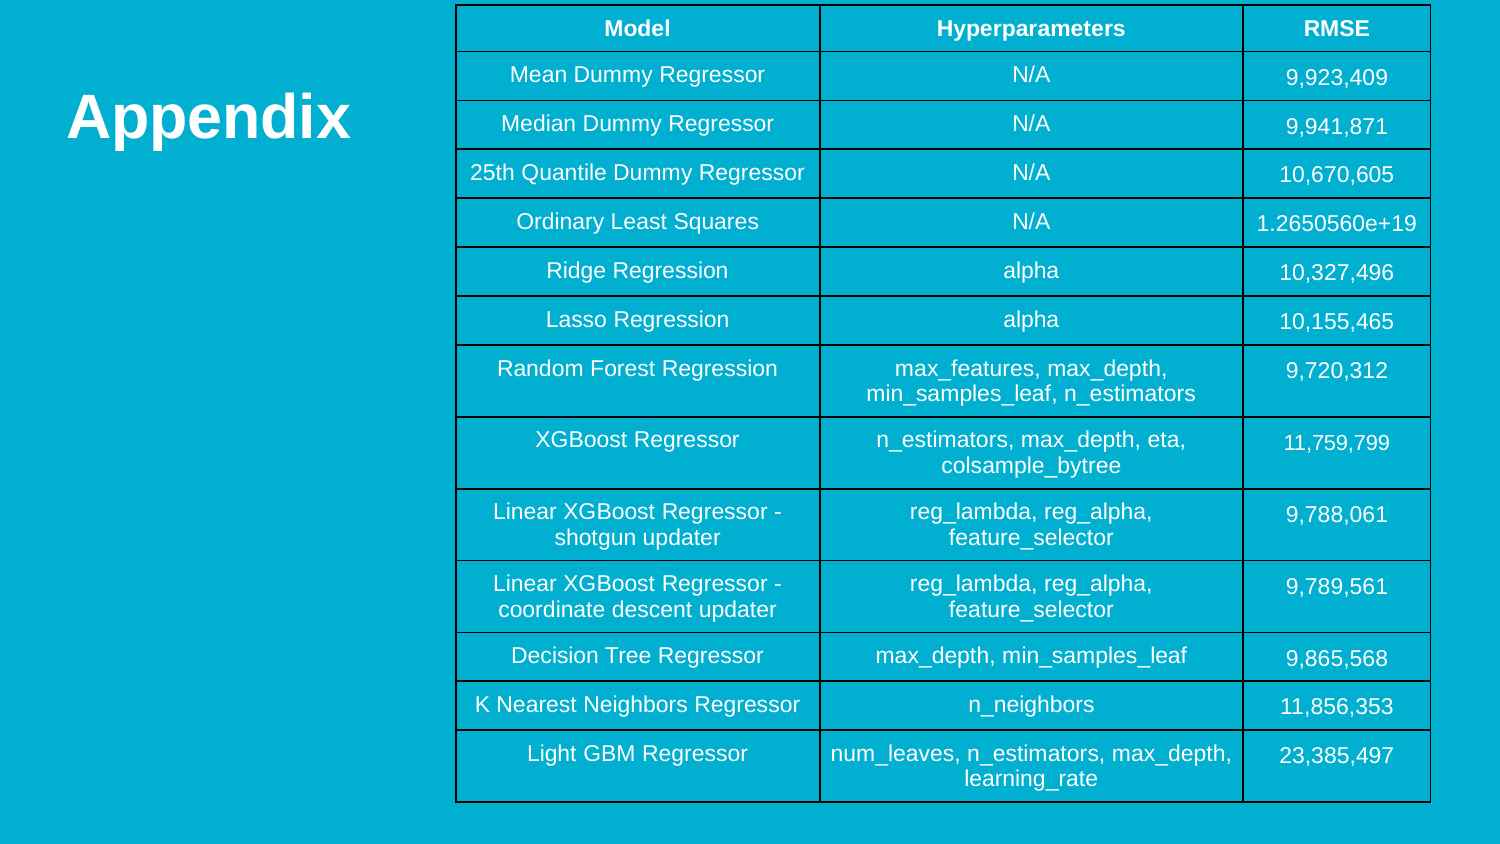

| Model | Hyperparameters | RMSE |
| --- | --- | --- |
| Mean Dummy Regressor | N/A | 9,923,409 |
| Median Dummy Regressor | N/A | 9,941,871 |
| 25th Quantile Dummy Regressor | N/A | 10,670,605 |
| Ordinary Least Squares | N/A | 1.2650560e+19 |
| Ridge Regression | alpha | 10,327,496 |
| Lasso Regression | alpha | 10,155,465 |
| Random Forest Regression | max\_features, max\_depth, min\_samples\_leaf, n\_estimators | 9,720,312 |
| XGBoost Regressor | n\_estimators, max\_depth, eta, colsample\_bytree | 11,759,799 |
| Linear XGBoost Regressor - shotgun updater | reg\_lambda, reg\_alpha, feature\_selector | 9,788,061 |
| Linear XGBoost Regressor - coordinate descent updater | reg\_lambda, reg\_alpha, feature\_selector | 9,789,561 |
| Decision Tree Regressor | max\_depth, min\_samples\_leaf | 9,865,568 |
| K Nearest Neighbors Regressor | n\_neighbors | 11,856,353 |
| Light GBM Regressor | num\_leaves, n\_estimators, max\_depth, learning\_rate | 23,385,497 |
# Appendix